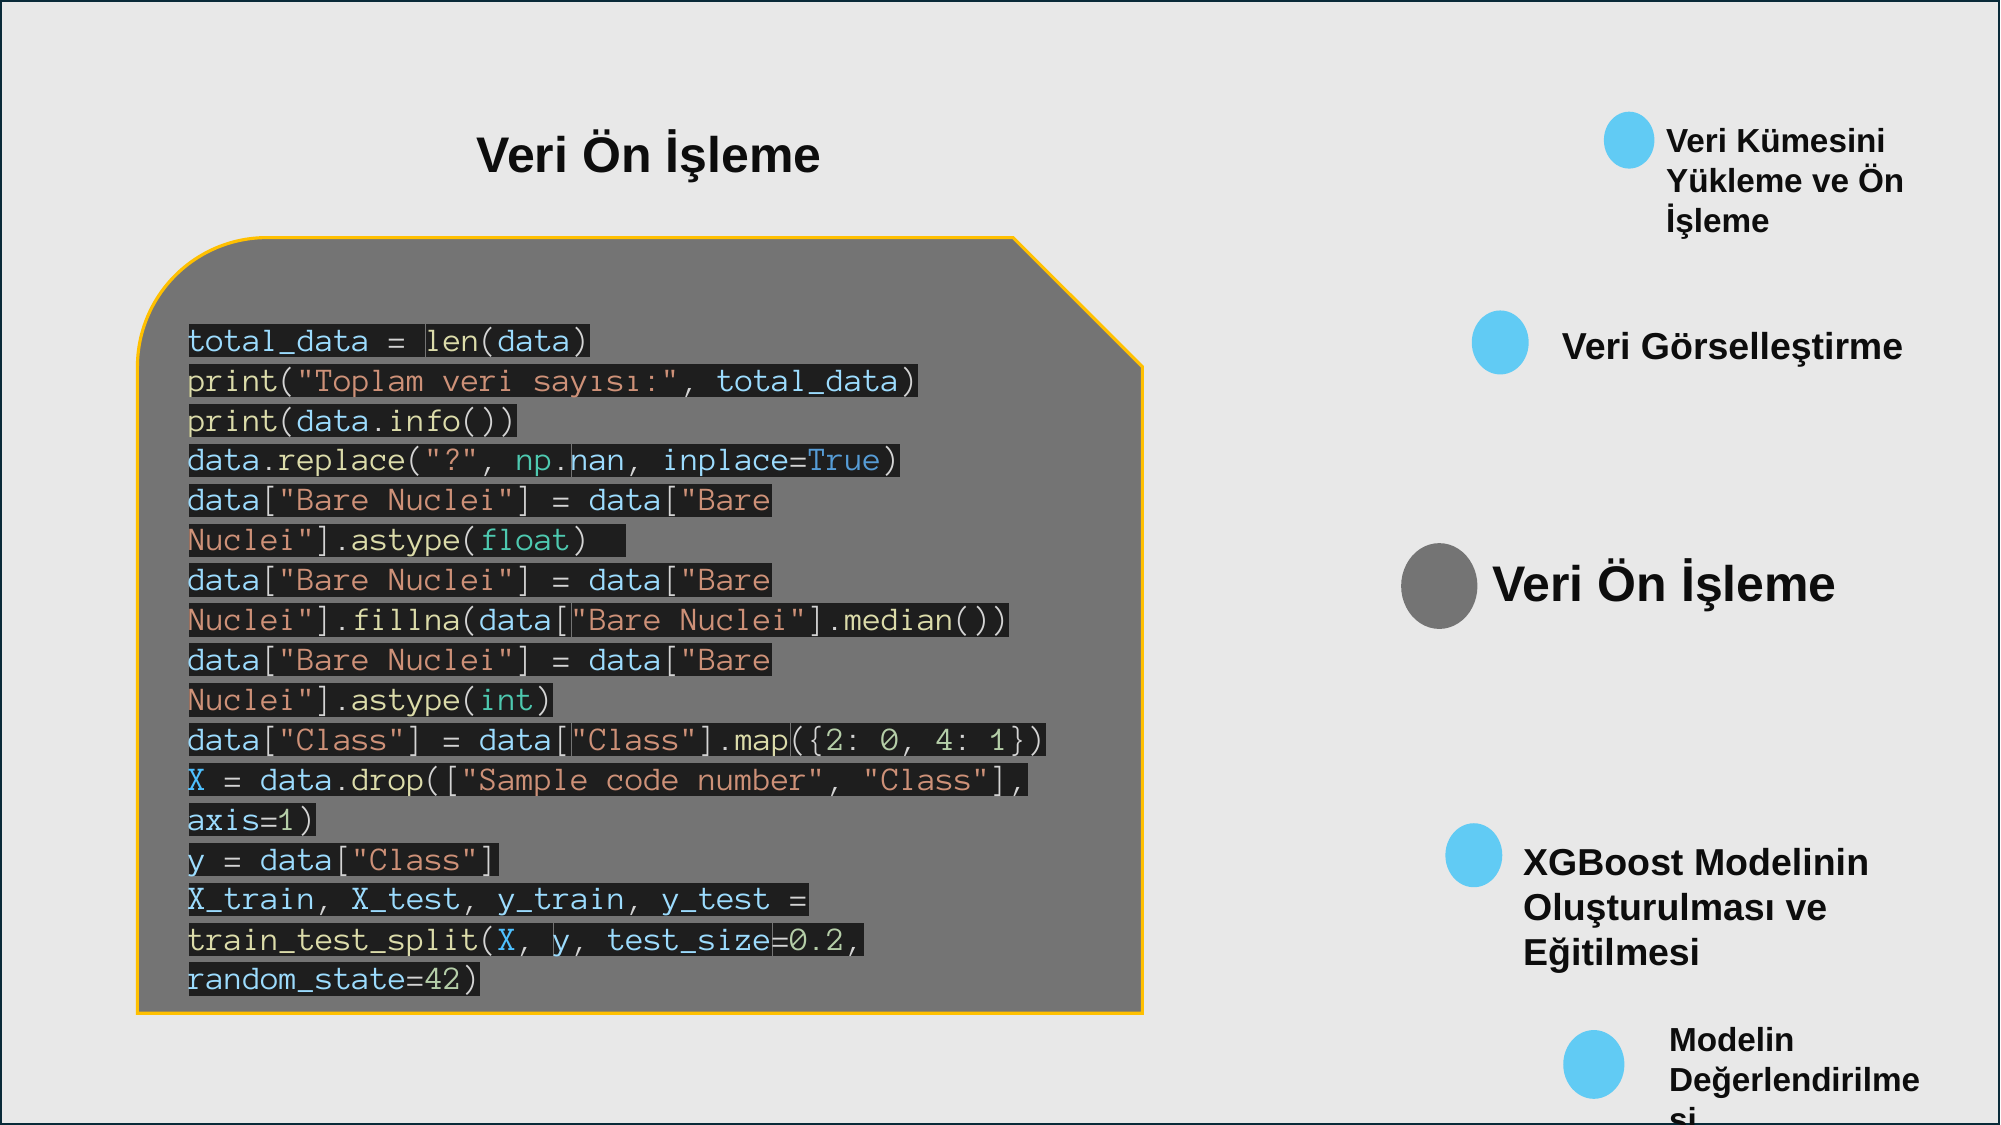

33333233233
Gerekli Kütüphanelerin Yüklenmesi

#

Veri Kümesini Yükleme ve Ön İşleme

Veri Ön İşleme

total_data = len(data)
print("Toplam veri sayısı:", total_data)
print(data.info())
data.replace("?", np.nan, inplace=True)
data["Bare Nuclei"] = data["Bare Nuclei"].astype(float)
data["Bare Nuclei"] = data["Bare Nuclei"].fillna(data["Bare Nuclei"].median())
data["Bare Nuclei"] = data["Bare Nuclei"].astype(int)
data["Class"] = data["Class"].map({2: 0, 4: 1})
X = data.drop(["Sample code number", "Class"], axis=1)
y = data["Class"]
X_train, X_test, y_train, y_test = train_test_split(X, y, test_size=0.2, random_state=42)

Veri Görselleştirme

Veri Ön İşleme

XGBoost Modelinin Oluşturulması ve Eğitilmesi

Modelin Değerlendirilmesi

Karmaşıklık Matrix ve Performans Metriklerinin Görselleştirilmesi